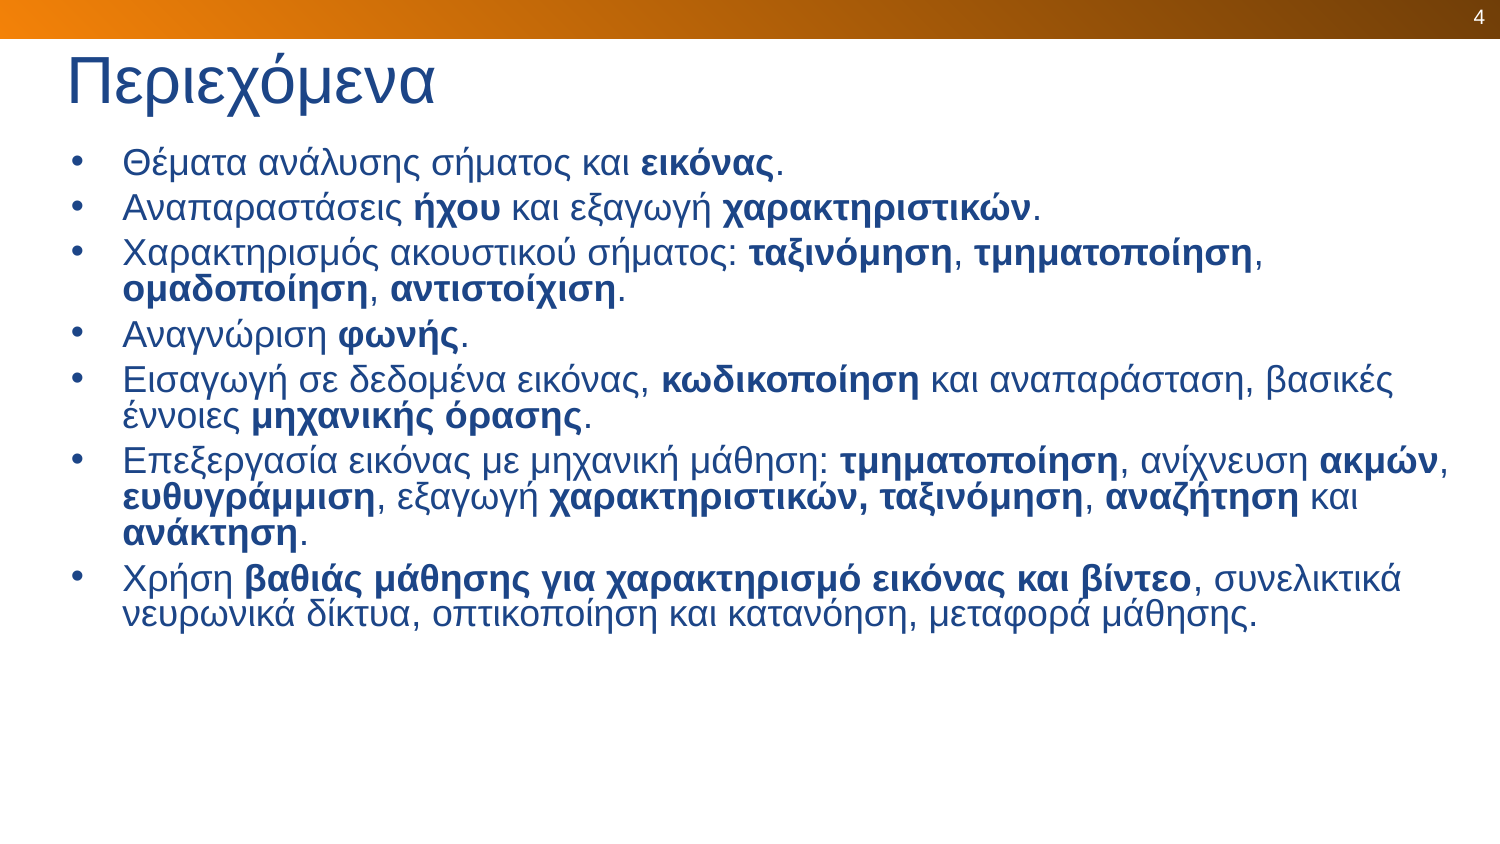

4
# Περιεχόμενα
Θέματα ανάλυσης σήματος και εικόνας.
Αναπαραστάσεις ήχου και εξαγωγή χαρακτηριστικών.
Χαρακτηρισμός ακουστικού σήματος: ταξινόμηση, τμηματοποίηση, ομαδοποίηση, αντιστοίχιση.
Αναγνώριση φωνής.
Εισαγωγή σε δεδομένα εικόνας, κωδικοποίηση και αναπαράσταση, βασικές έννοιες μηχανικής όρασης.
Επεξεργασία εικόνας με μηχανική μάθηση: τμηματοποίηση, ανίχνευση ακμών, ευθυγράμμιση, εξαγωγή χαρακτηριστικών, ταξινόμηση, αναζήτηση και ανάκτηση.
Χρήση βαθιάς μάθησης για χαρακτηρισμό εικόνας και βίντεο, συνελικτικά νευρωνικά δίκτυα, οπτικοποίηση και κατανόηση, μεταφορά μάθησης.